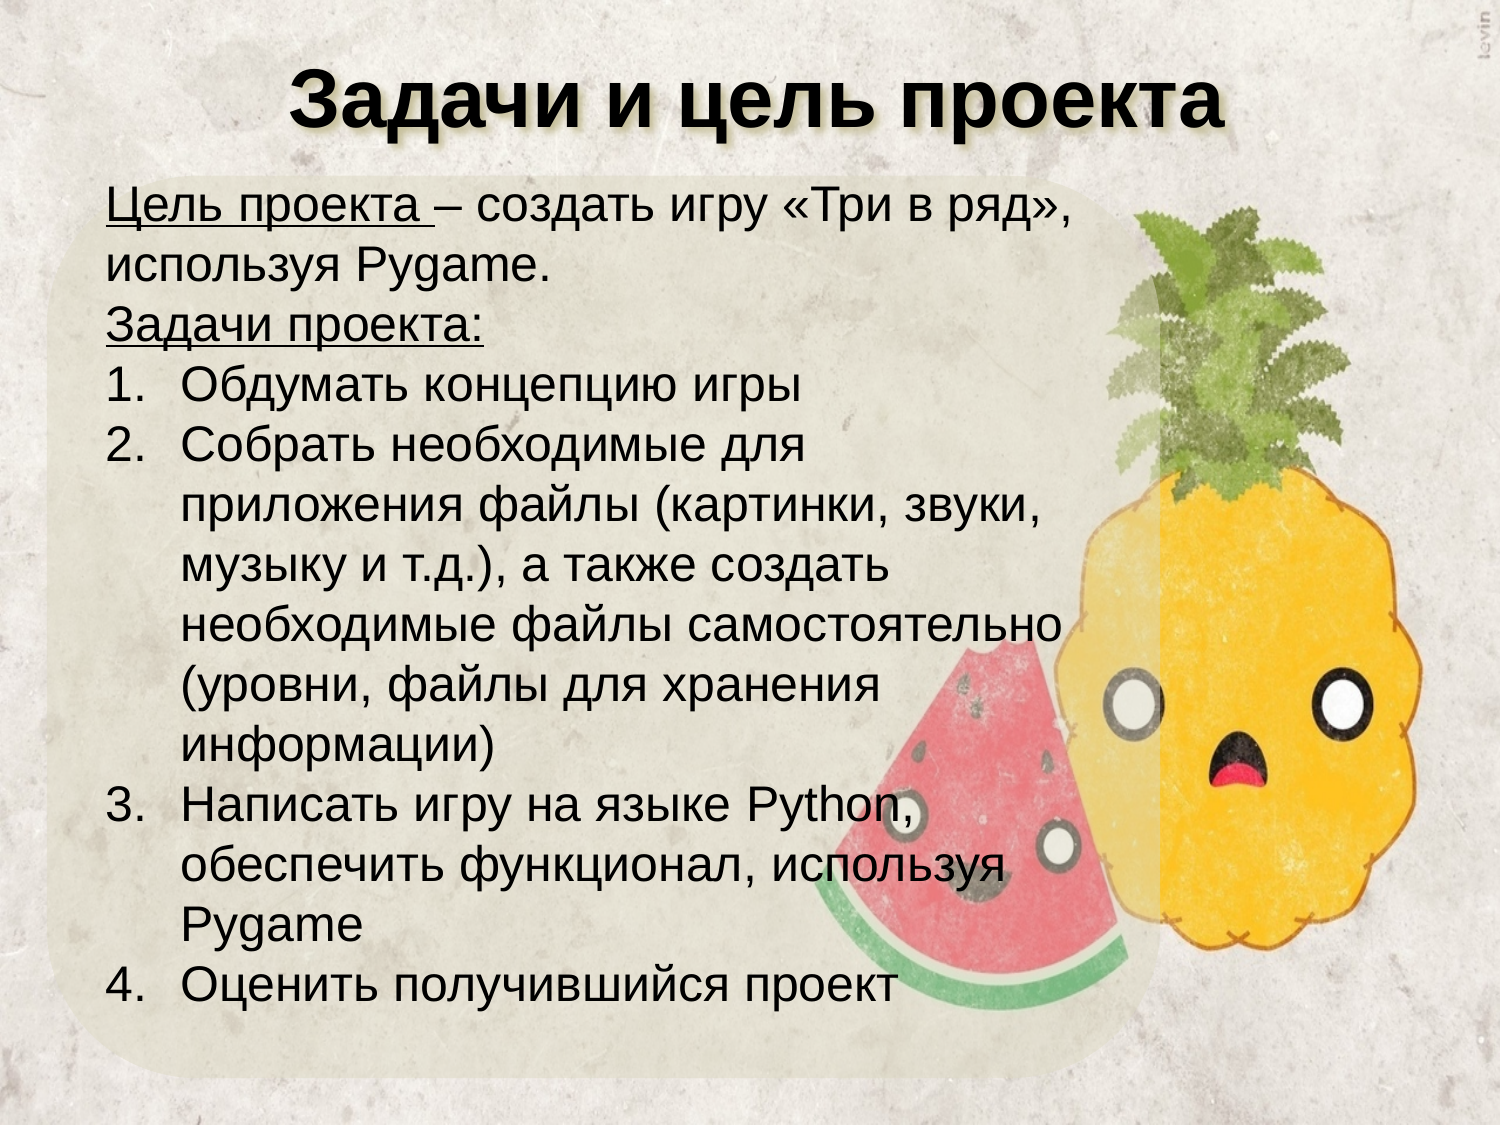

# Задачи и цель проекта
Цель проекта – создать игру «Три в ряд», используя Pygame.
Задачи проекта:
Обдумать концепцию игры
Собрать необходимые для приложения файлы (картинки, звуки, музыку и т.д.), а также создать необходимые файлы самостоятельно (уровни, файлы для хранения информации)
Написать игру на языке Python, обеспечить функционал, используя Pygame
Оценить получившийся проект